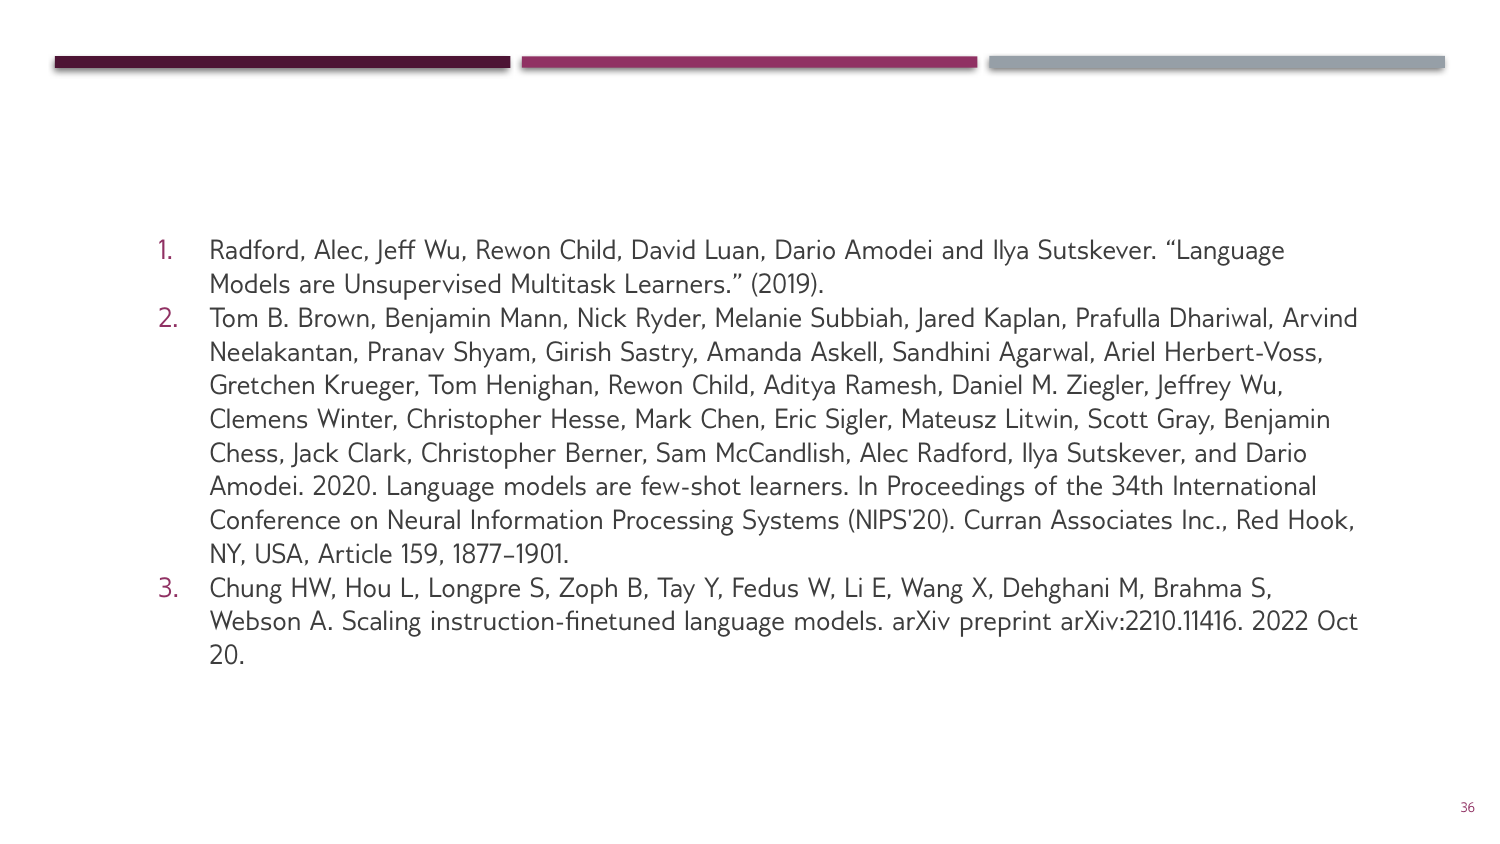

# References
Radford, Alec, Jeff Wu, Rewon Child, David Luan, Dario Amodei and Ilya Sutskever. “Language Models are Unsupervised Multitask Learners.” (2019).
Tom B. Brown, Benjamin Mann, Nick Ryder, Melanie Subbiah, Jared Kaplan, Prafulla Dhariwal, Arvind Neelakantan, Pranav Shyam, Girish Sastry, Amanda Askell, Sandhini Agarwal, Ariel Herbert-Voss, Gretchen Krueger, Tom Henighan, Rewon Child, Aditya Ramesh, Daniel M. Ziegler, Jeffrey Wu, Clemens Winter, Christopher Hesse, Mark Chen, Eric Sigler, Mateusz Litwin, Scott Gray, Benjamin Chess, Jack Clark, Christopher Berner, Sam McCandlish, Alec Radford, Ilya Sutskever, and Dario Amodei. 2020. Language models are few-shot learners. In Proceedings of the 34th International Conference on Neural Information Processing Systems (NIPS'20). Curran Associates Inc., Red Hook, NY, USA, Article 159, 1877–1901.
Chung HW, Hou L, Longpre S, Zoph B, Tay Y, Fedus W, Li E, Wang X, Dehghani M, Brahma S, Webson A. Scaling instruction-finetuned language models. arXiv preprint arXiv:2210.11416. 2022 Oct 20.
36